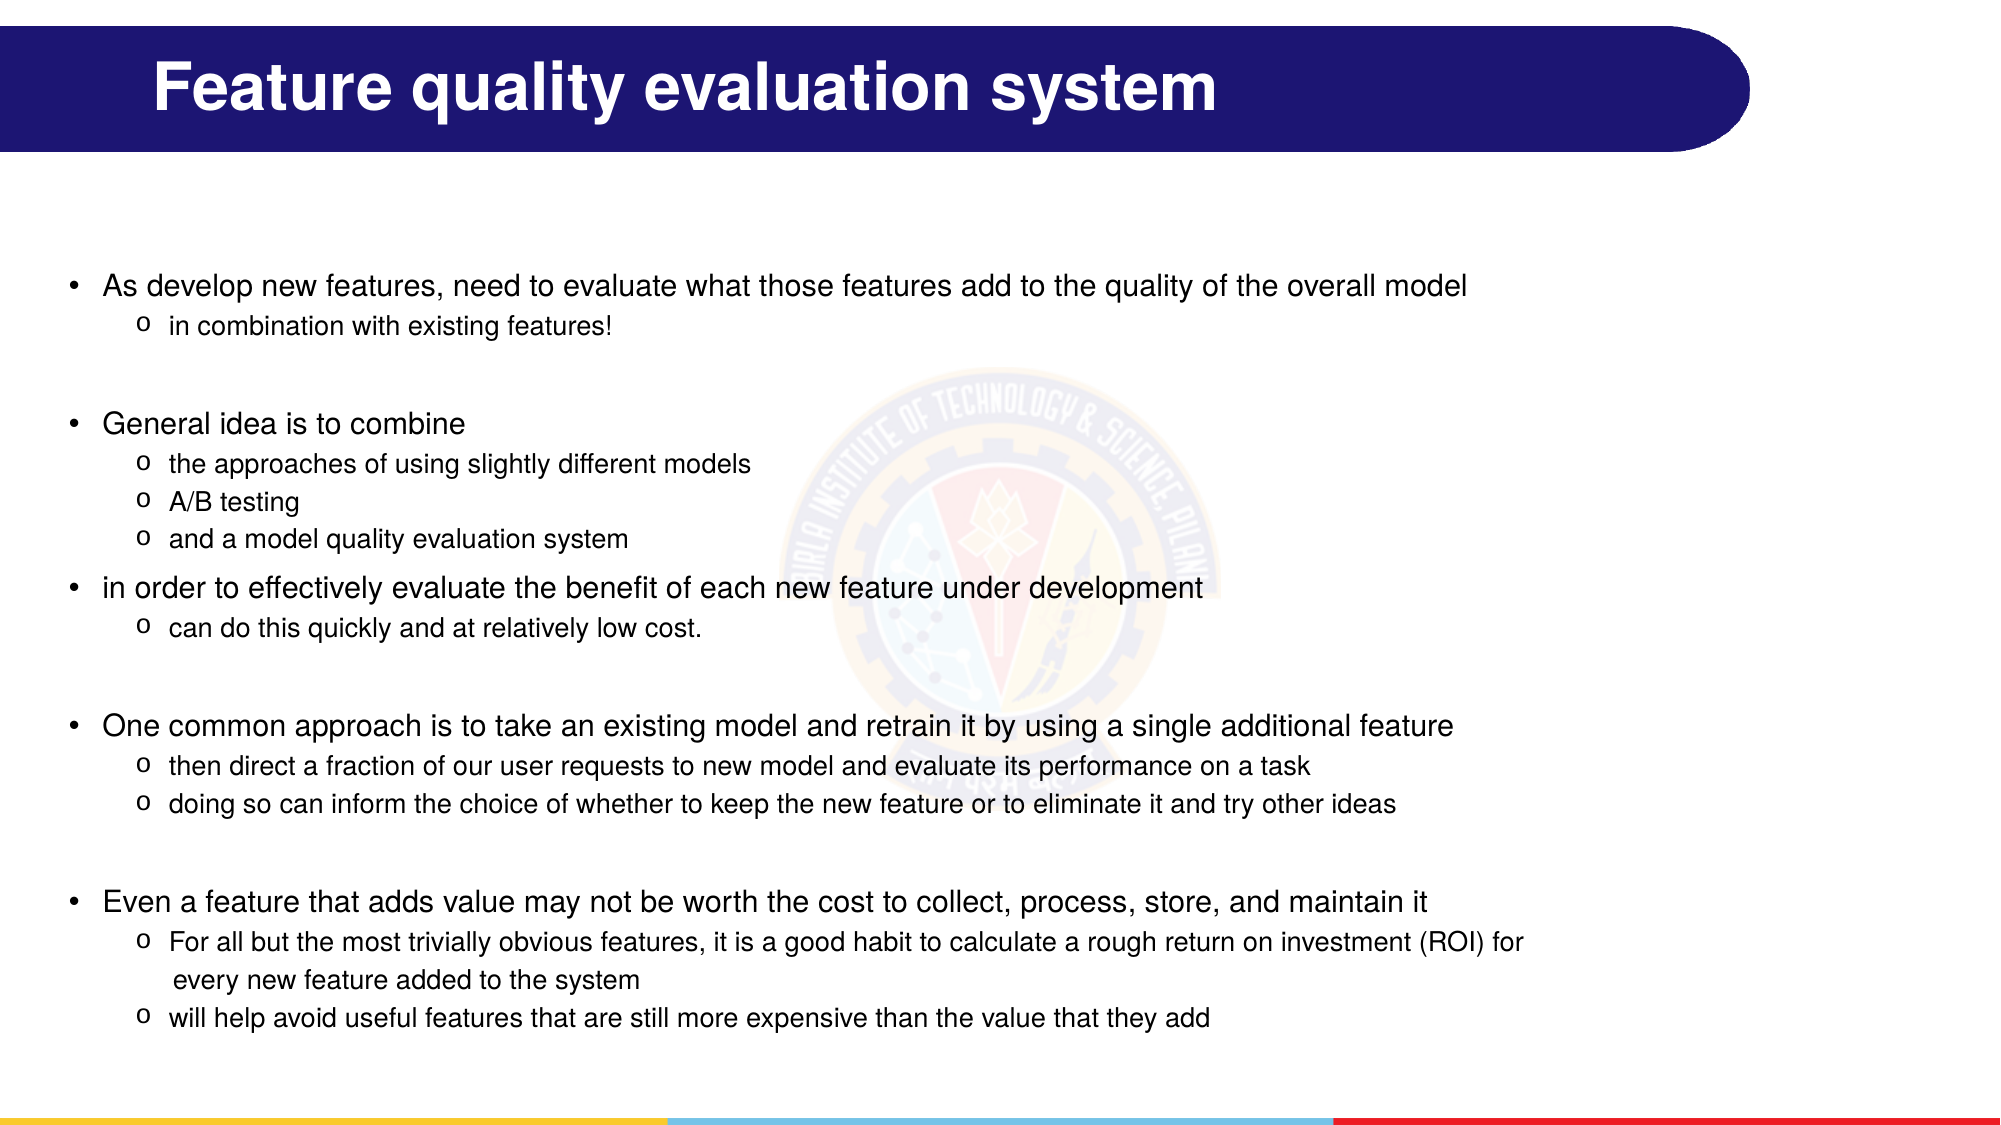

# Feature quality evaluation system

As develop new features, need to evaluate what those features add to the quality of the overall model
in combination with existing features!

General idea is to combine
the approaches of using slightly different models
A/B testing
and a model quality evaluation system
in order to effectively evaluate the benefit of each new feature under development
can do this quickly and at relatively low cost.

One common approach is to take an existing model and retrain it by using a single additional feature
then direct a fraction of our user requests to new model and evaluate its performance on a task
doing so can inform the choice of whether to keep the new feature or to eliminate it and try other ideas

Even a feature that adds value may not be worth the cost to collect, process, store, and maintain it
For all but the most trivially obvious features, it is a good habit to calculate a rough return on investment (ROI) for
     every new feature added to the system
will help avoid useful features that are still more expensive than the value that they add